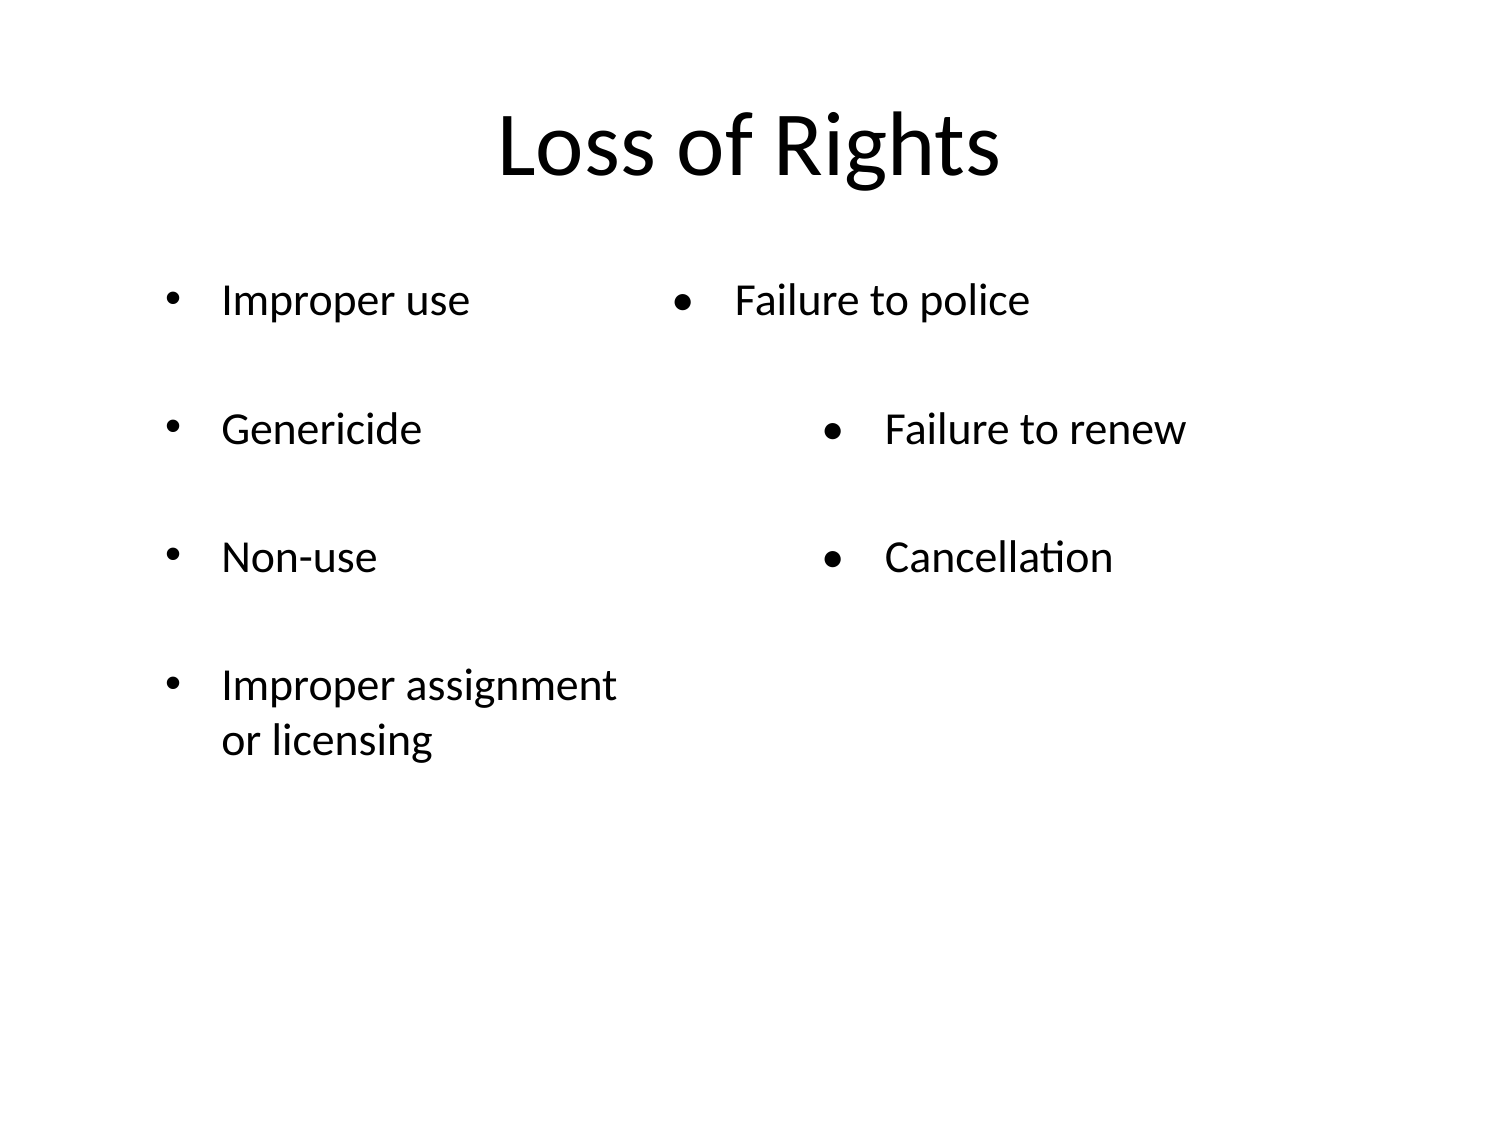

# Loss of Rights
Improper use		•    Failure to police

Genericide			•    Failure to renew

Non-use			•    Cancellation

Improper assignment
or licensing